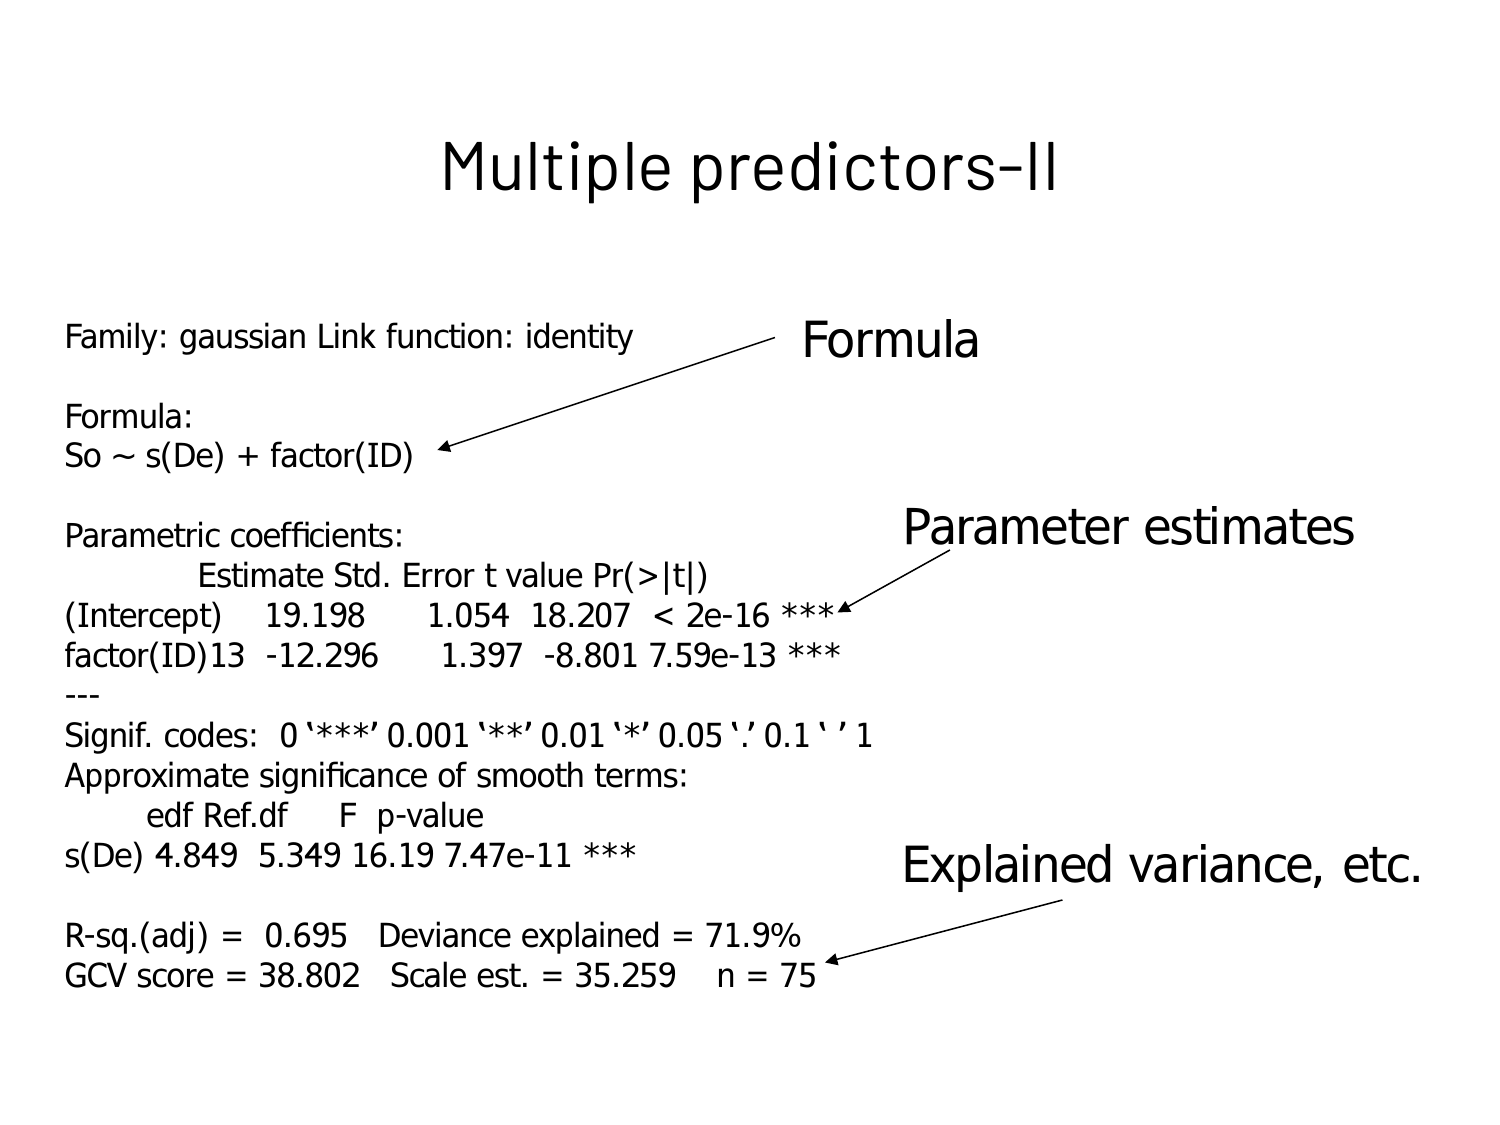

# Multiple predictors-II

Family: gaussian Link function: identity

Formula:
So ~ s(De) + factor(ID)

Parametric coefficients:
             Estimate Std. Error t value Pr(>|t|)
(Intercept)    19.198      1.054  18.207  < 2e-16 ***
factor(ID)13  -12.296      1.397  -8.801 7.59e-13 ***
---
Signif. codes:  0 ‘***’ 0.001 ‘**’ 0.01 ‘*’ 0.05 ‘.’ 0.1 ‘ ’ 1
Approximate significance of smooth terms:
        edf Ref.df     F  p-value
s(De) 4.849  5.349 16.19 7.47e-11 ***

R-sq.(adj) =  0.695   Deviance explained = 71.9%
GCV score = 38.802   Scale est. = 35.259    n = 75
Formula

Parameter estimates

Explained variance, etc.